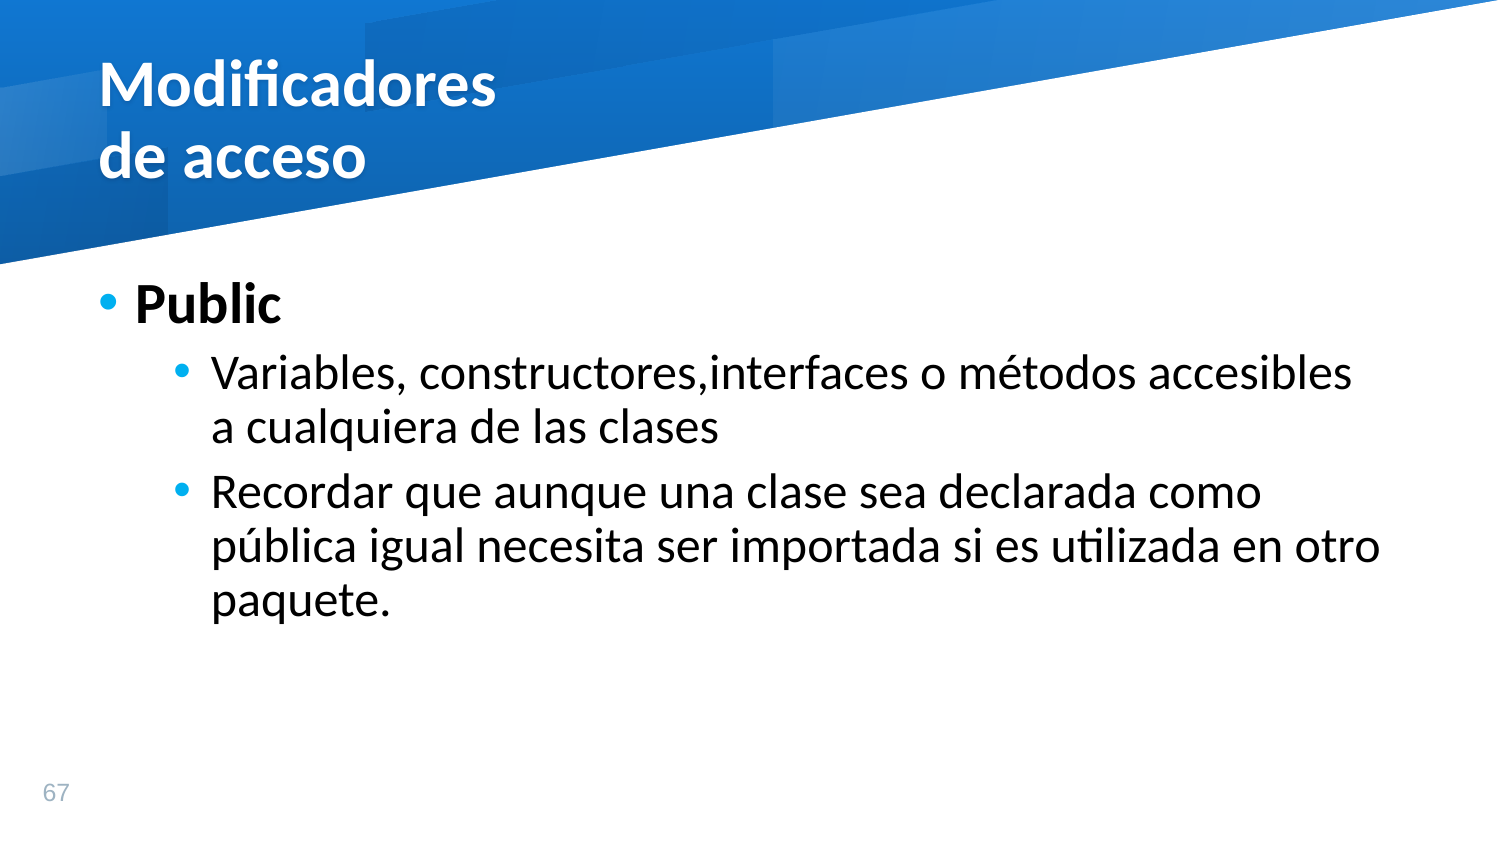

Modificadores
de acceso
Public
Variables, constructores,interfaces o métodos accesibles a cualquiera de las clases
Recordar que aunque una clase sea declarada como pública igual necesita ser importada si es utilizada en otro paquete.
67